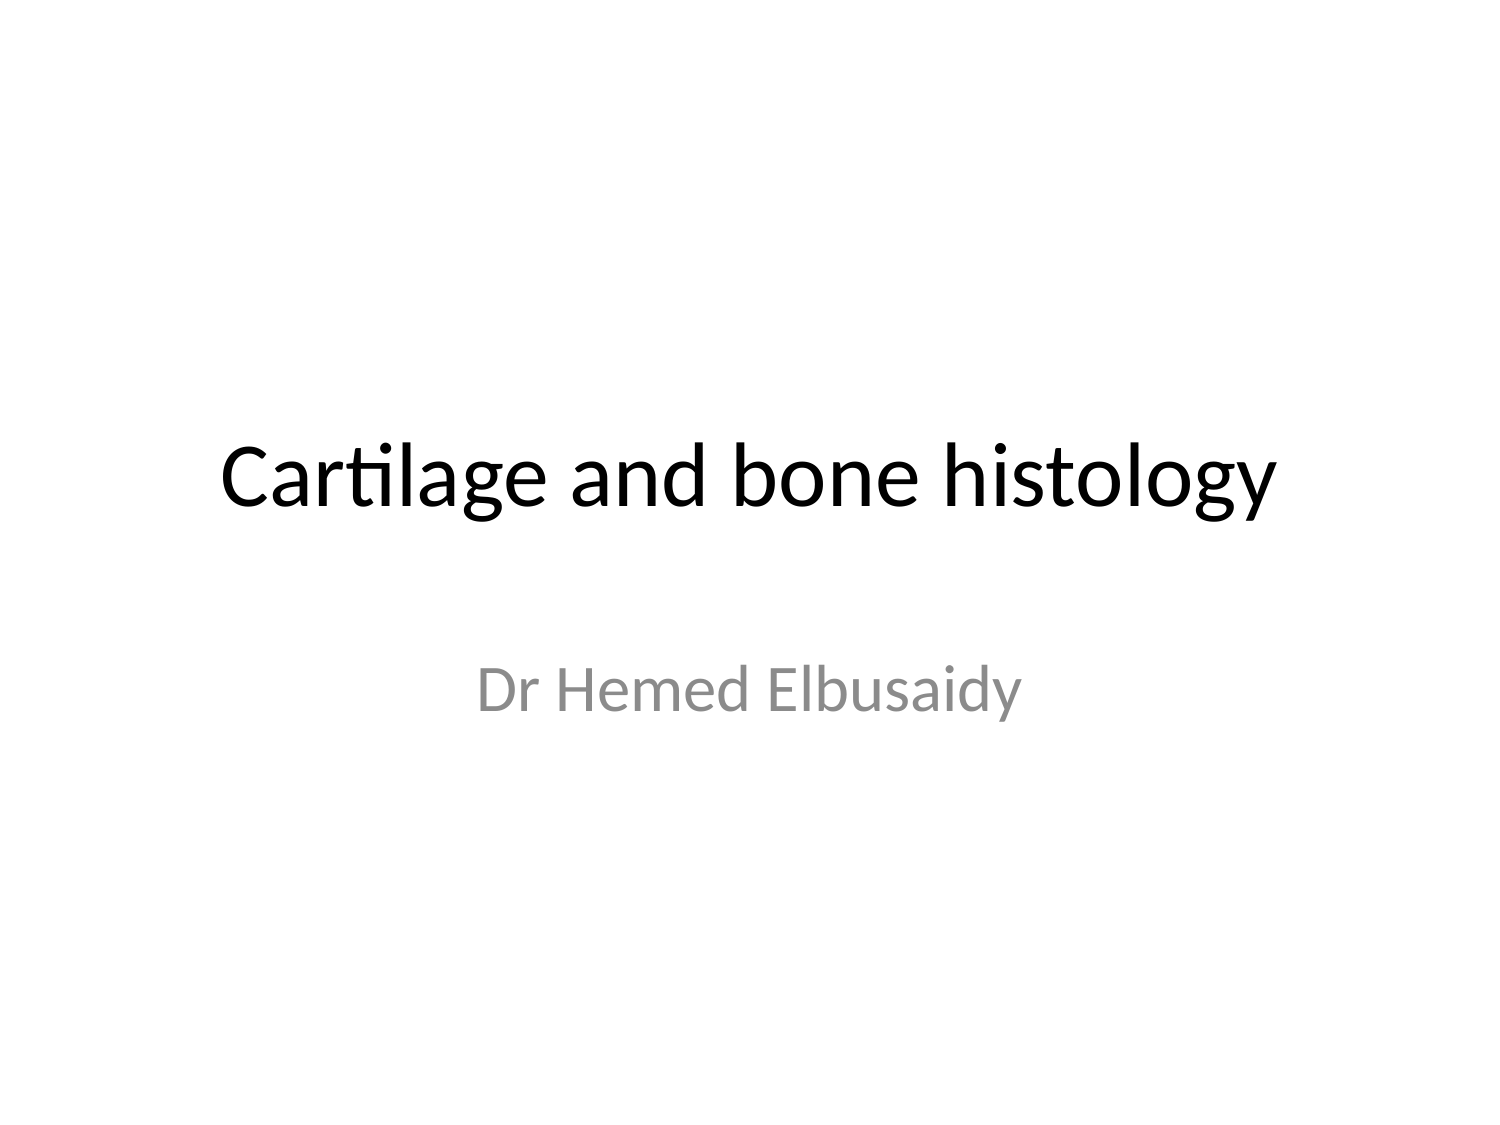

# Cartilage and bone histology
Dr Hemed Elbusaidy